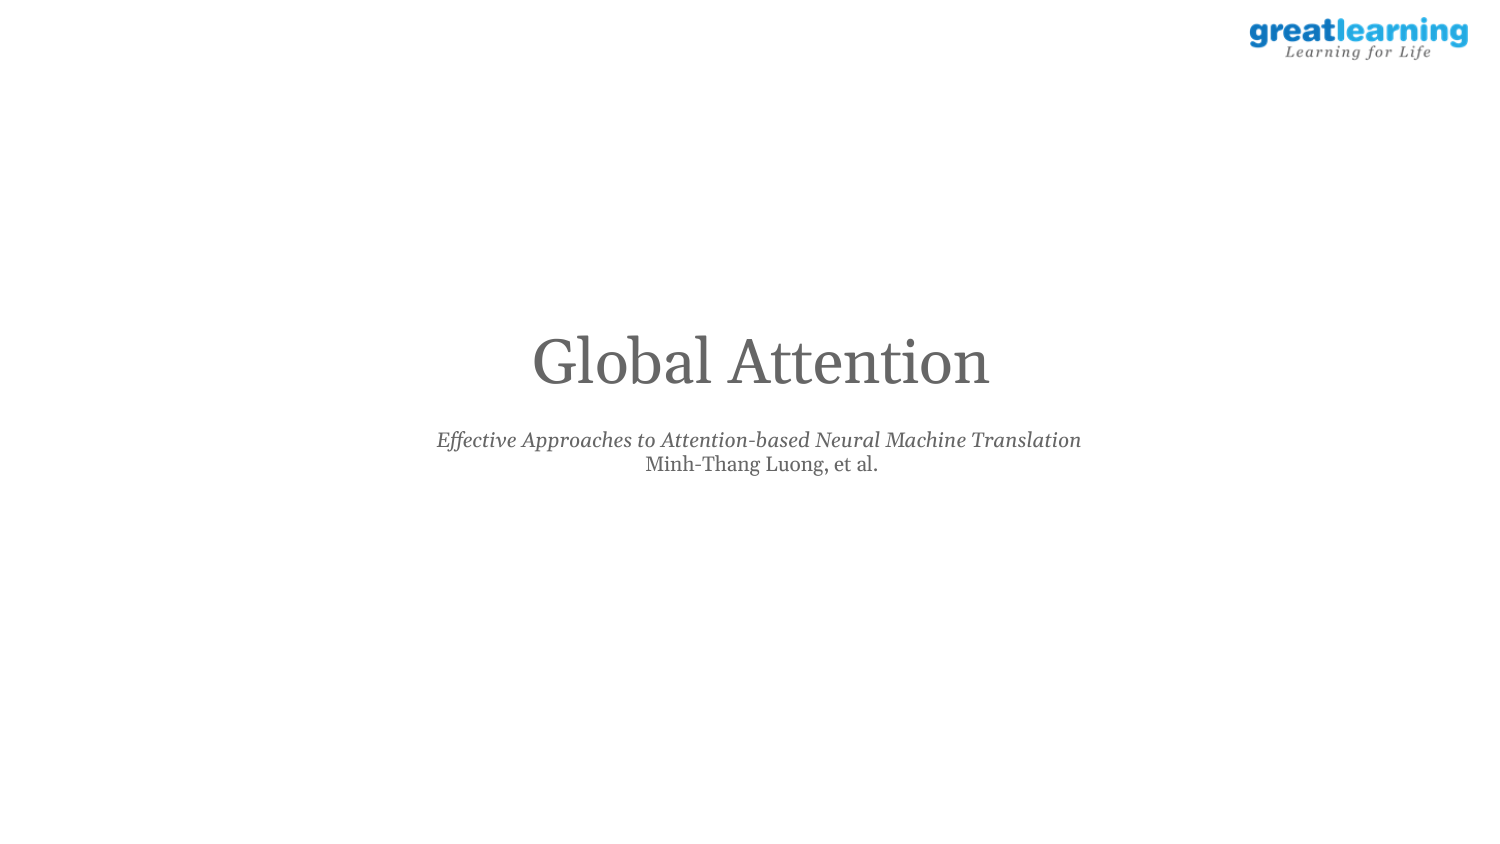

Global Attention

Effective Approaches to Attention-based Neural Machine Translation
Minh-Thang Luong, et al.